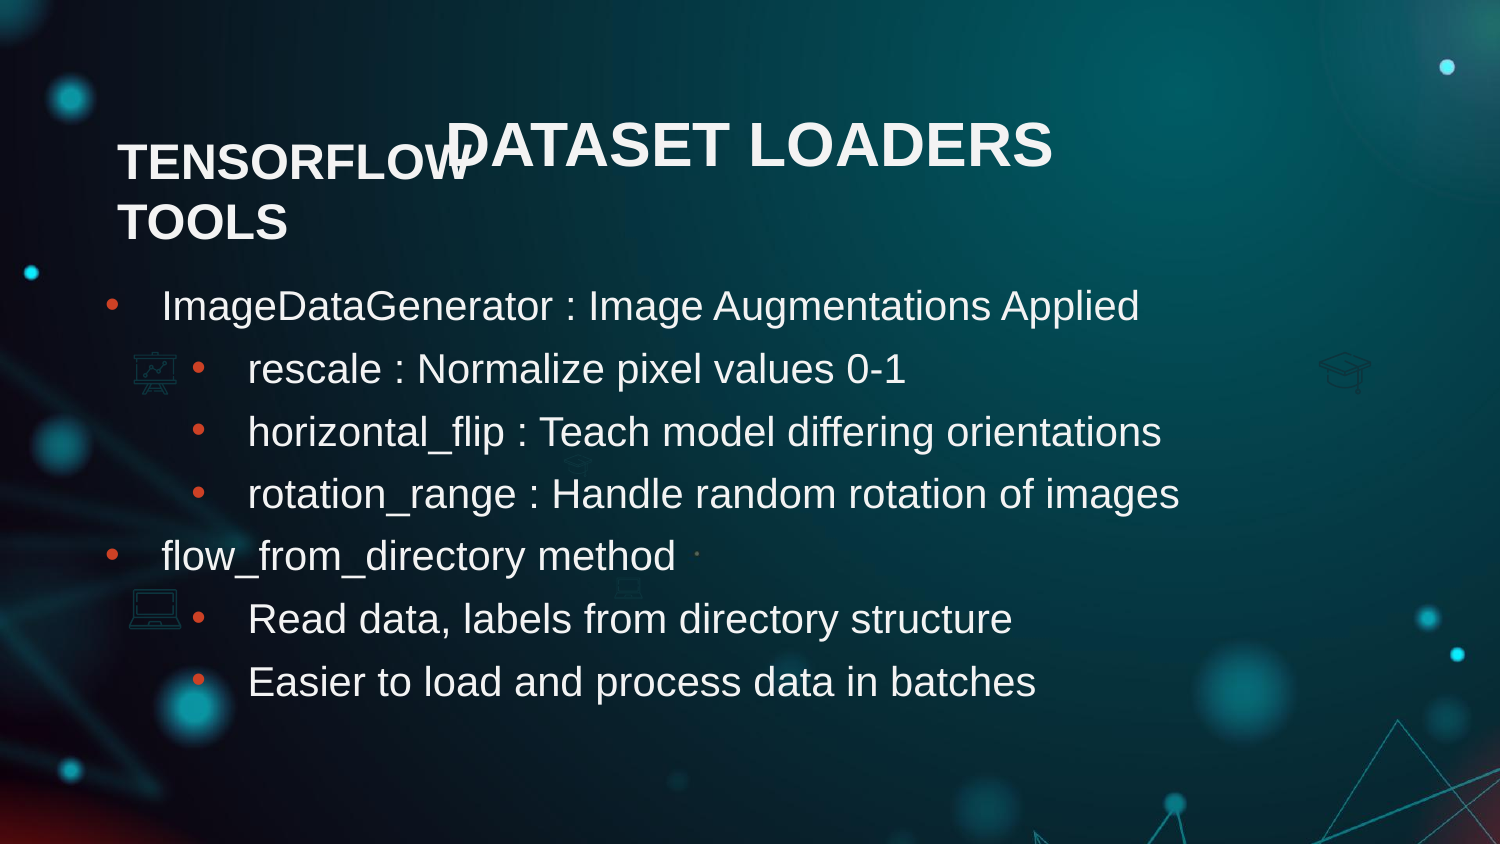

# DATASET LOADERS
TENSORFLOW TOOLS
ImageDataGenerator : Image Augmentations Applied

flow_from_directory method

rescale : Normalize pixel values 0-1
horizontal_flip : Teach model differing orientations
rotation_range : Handle random rotation of images

Read data, labels from directory structure
Easier to load and process data in batches